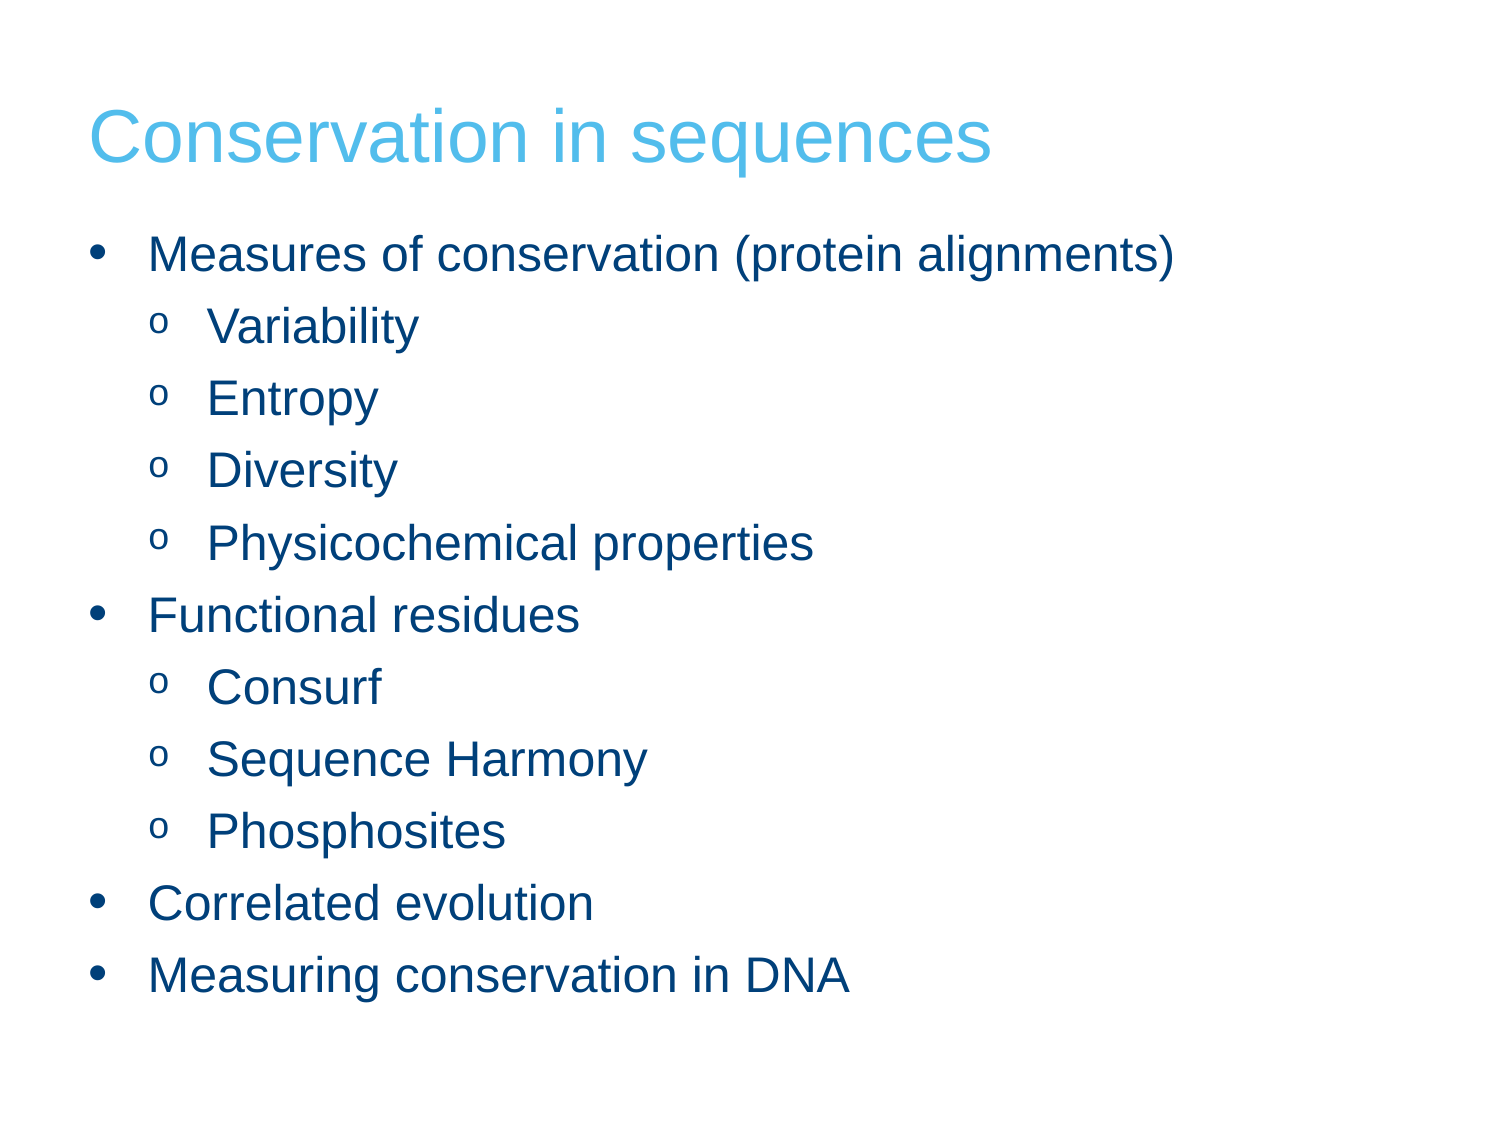

# Conservation in sequences
Measures of conservation (protein alignments)
Variability
Entropy
Diversity
Physicochemical properties
Functional residues
Consurf
Sequence Harmony
Phosphosites
Correlated evolution
Measuring conservation in DNA